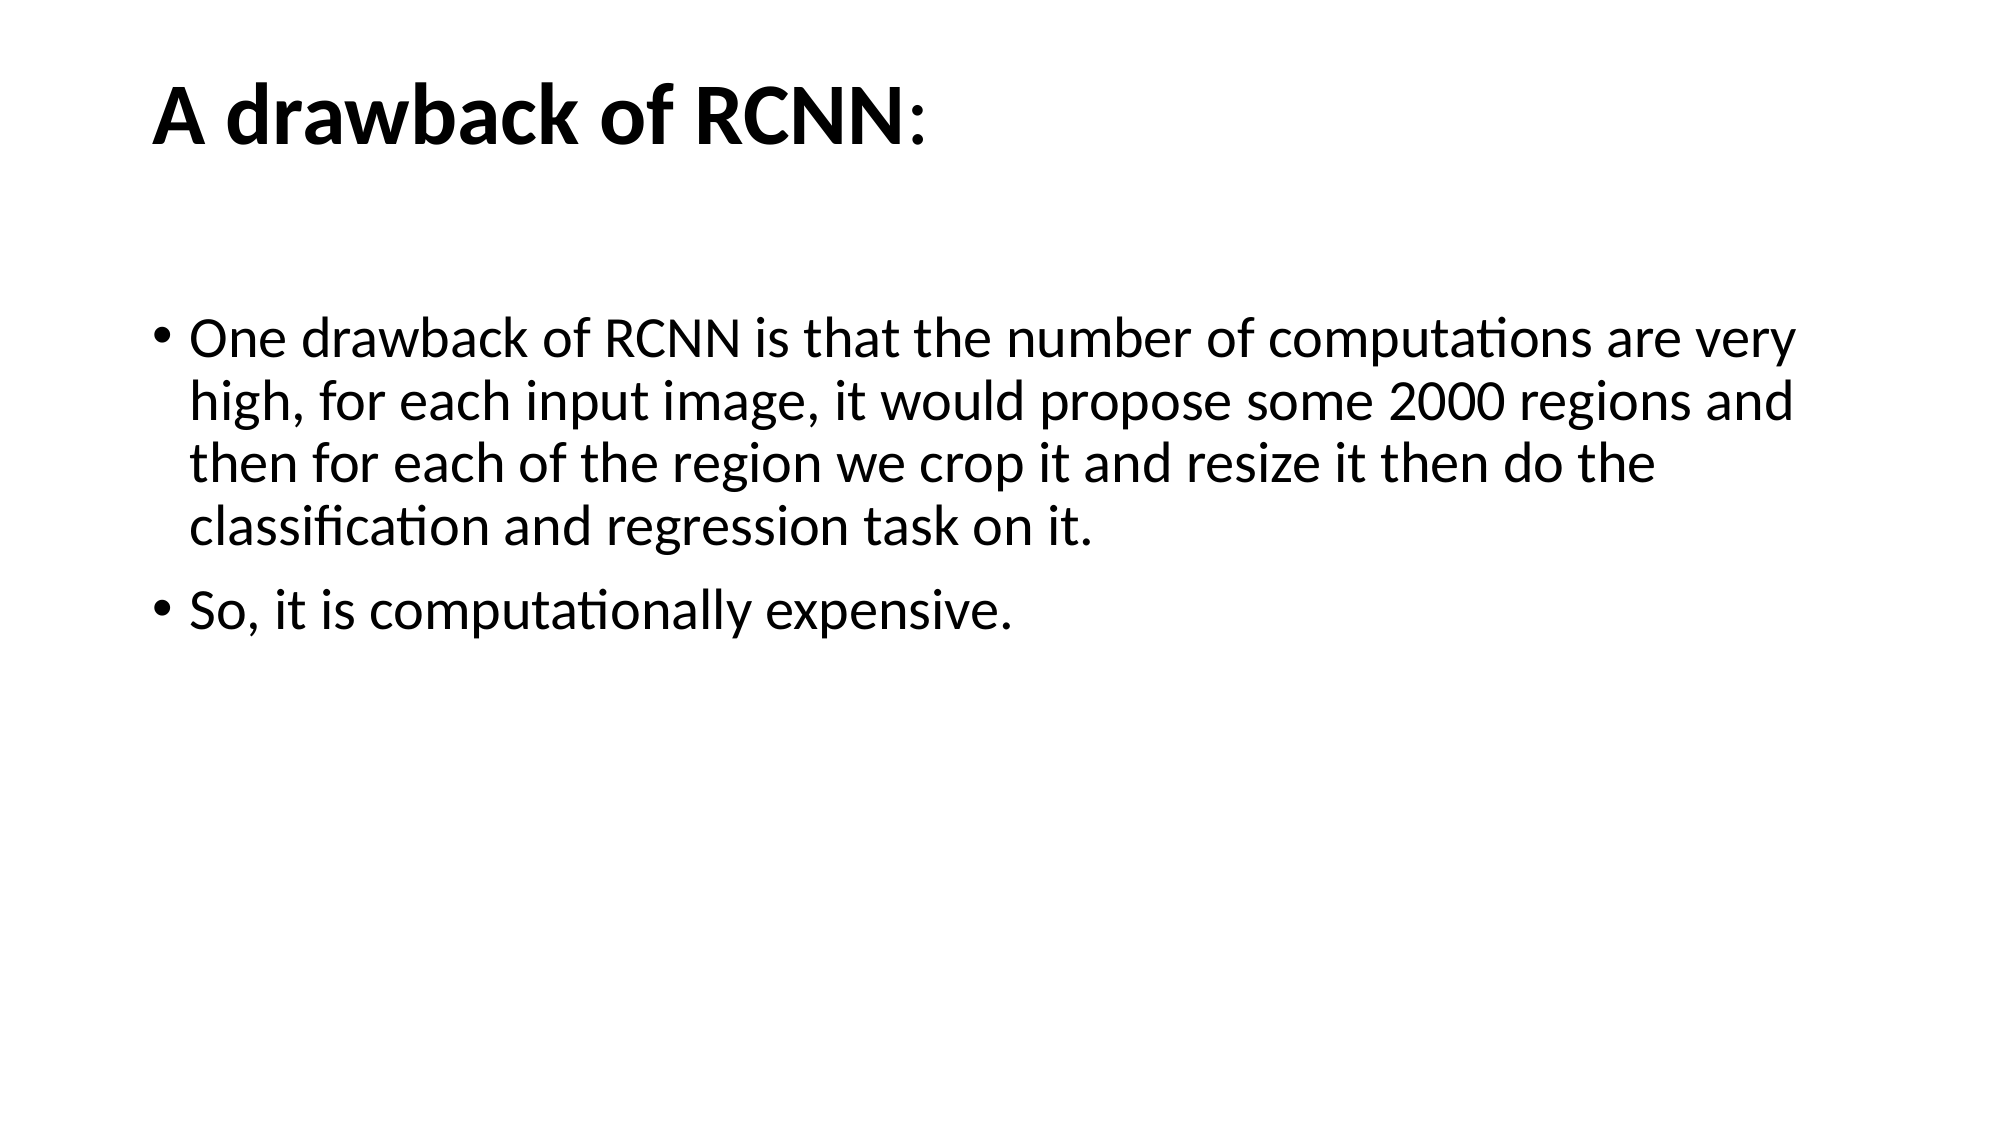

# A drawback of RCNN:
One drawback of RCNN is that the number of computations are very high, for each input image, it would propose some 2000 regions and then for each of the region we crop it and resize it then do the classification and regression task on it.
So, it is computationally expensive.